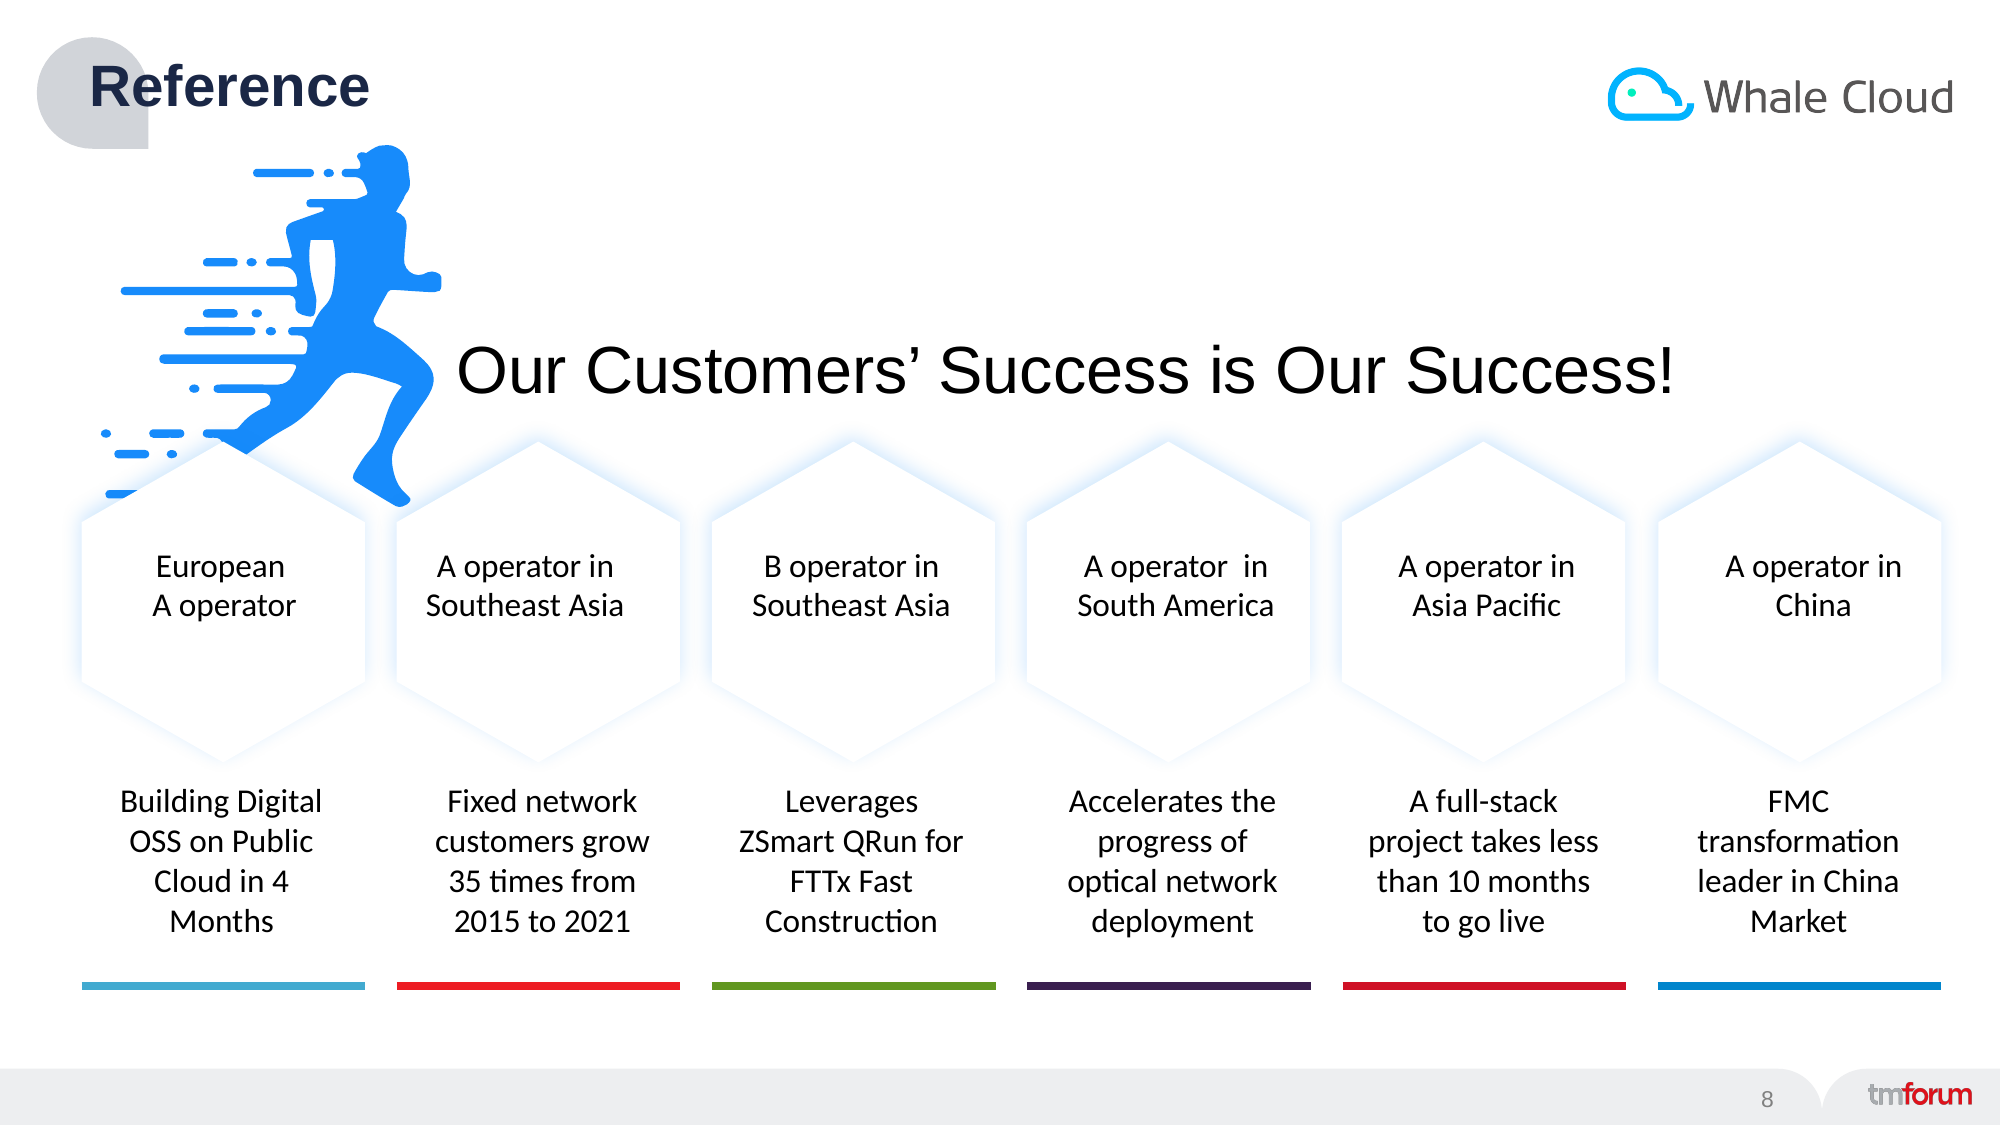

# Reference

Our Customers’ Success is Our Success!

European
A operator
A operator in Southeast Asia
B operator in Southeast Asia
A operator  in South America
A operator in Asia Pacific
A operator in China
Building Digital OSS on Public Cloud in 4 Months
Fixed network customers grow 35 times from 2015 to 2021
Leverages ZSmart QRun for FTTx Fast Construction
Accelerates the progress of optical network deployment
A full-stack project takes less than 10 months to go live
FMC transformation leader in China Market